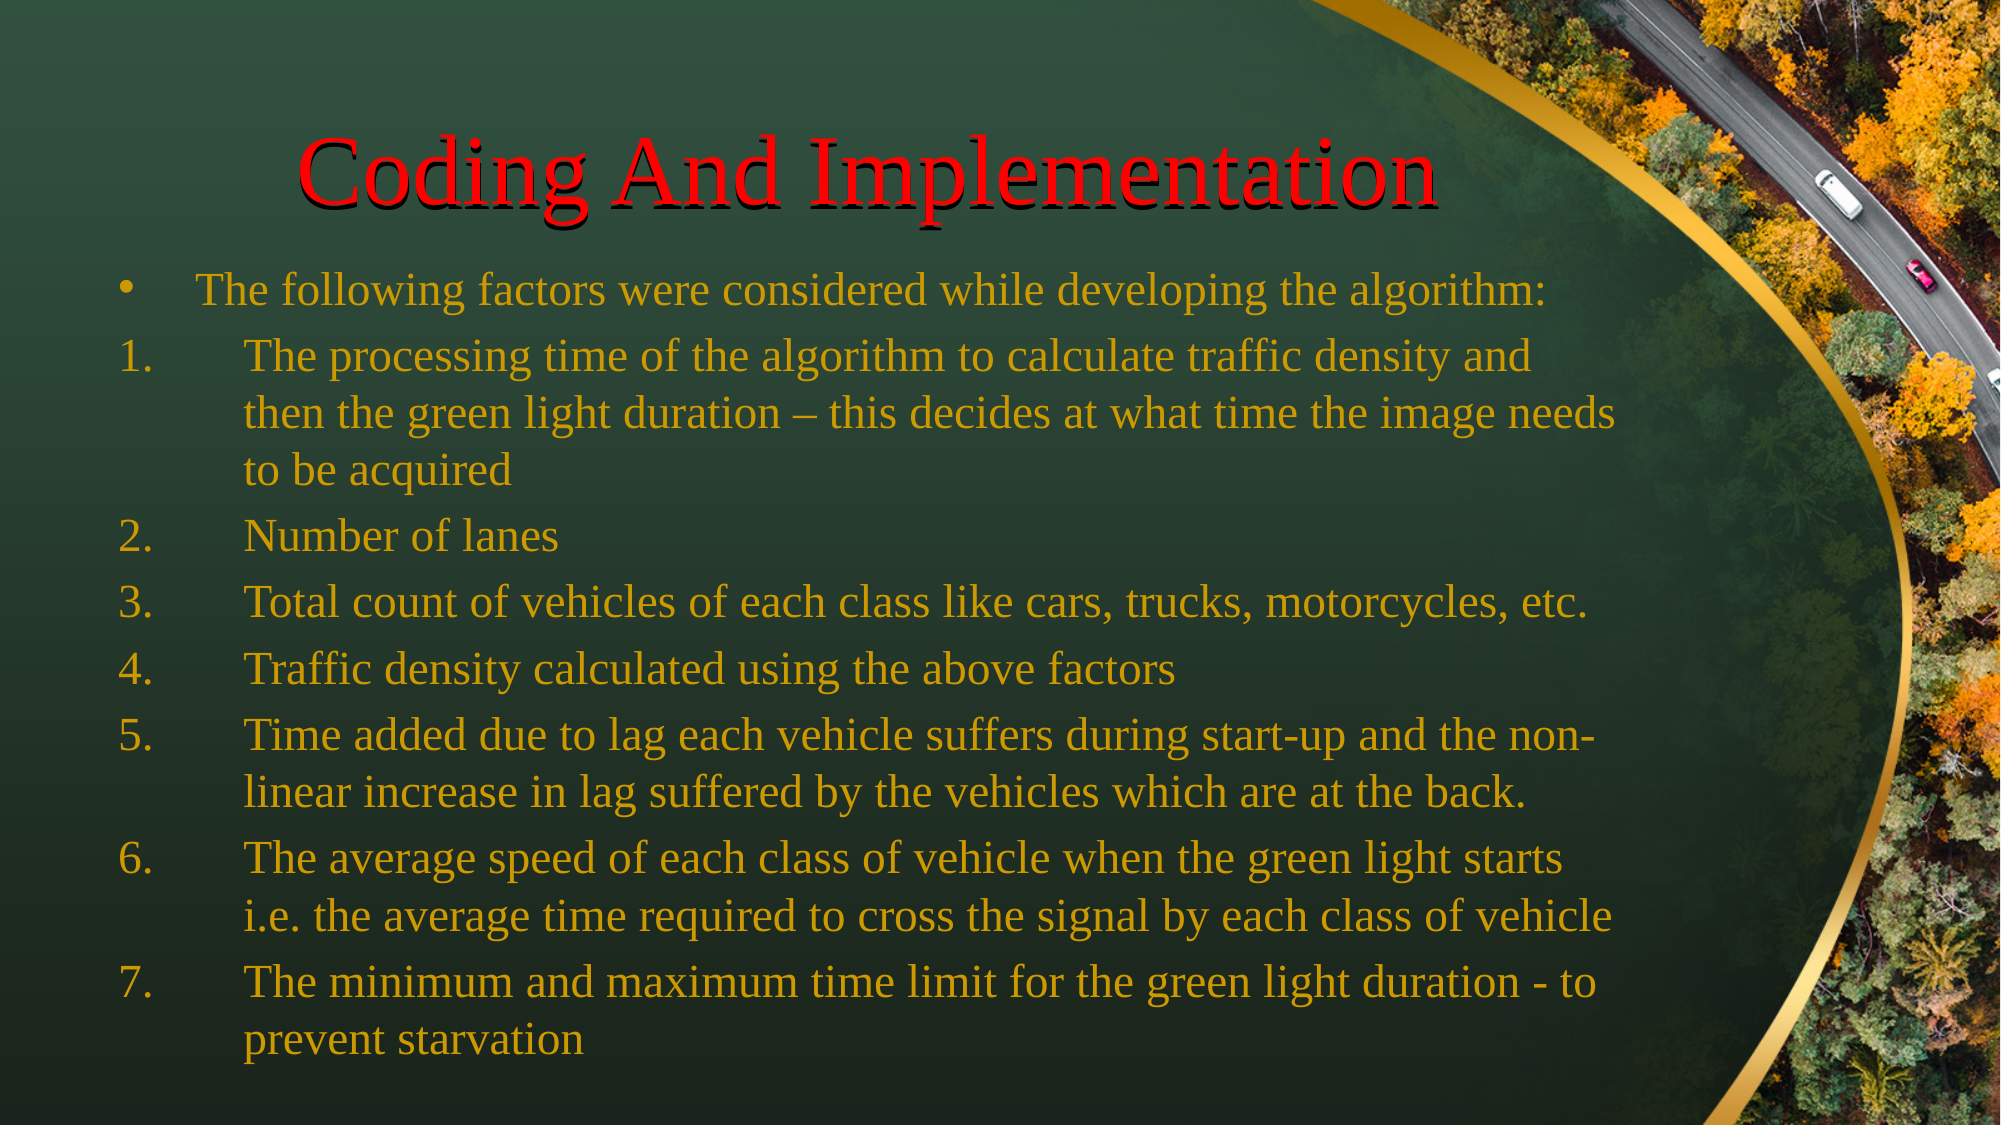

Coding And Implementation
# Coding And Implementation
The following factors were considered while developing the algorithm:
The processing time of the algorithm to calculate traffic density and then the green light duration – this decides at what time the image needs to be acquired
Number of lanes
Total count of vehicles of each class like cars, trucks, motorcycles, etc.
Traffic density calculated using the above factors
Time added due to lag each vehicle suffers during start-up and the non-linear increase in lag suffered by the vehicles which are at the back.
The average speed of each class of vehicle when the green light starts i.e. the average time required to cross the signal by each class of vehicle
The minimum and maximum time limit for the green light duration - to prevent starvation